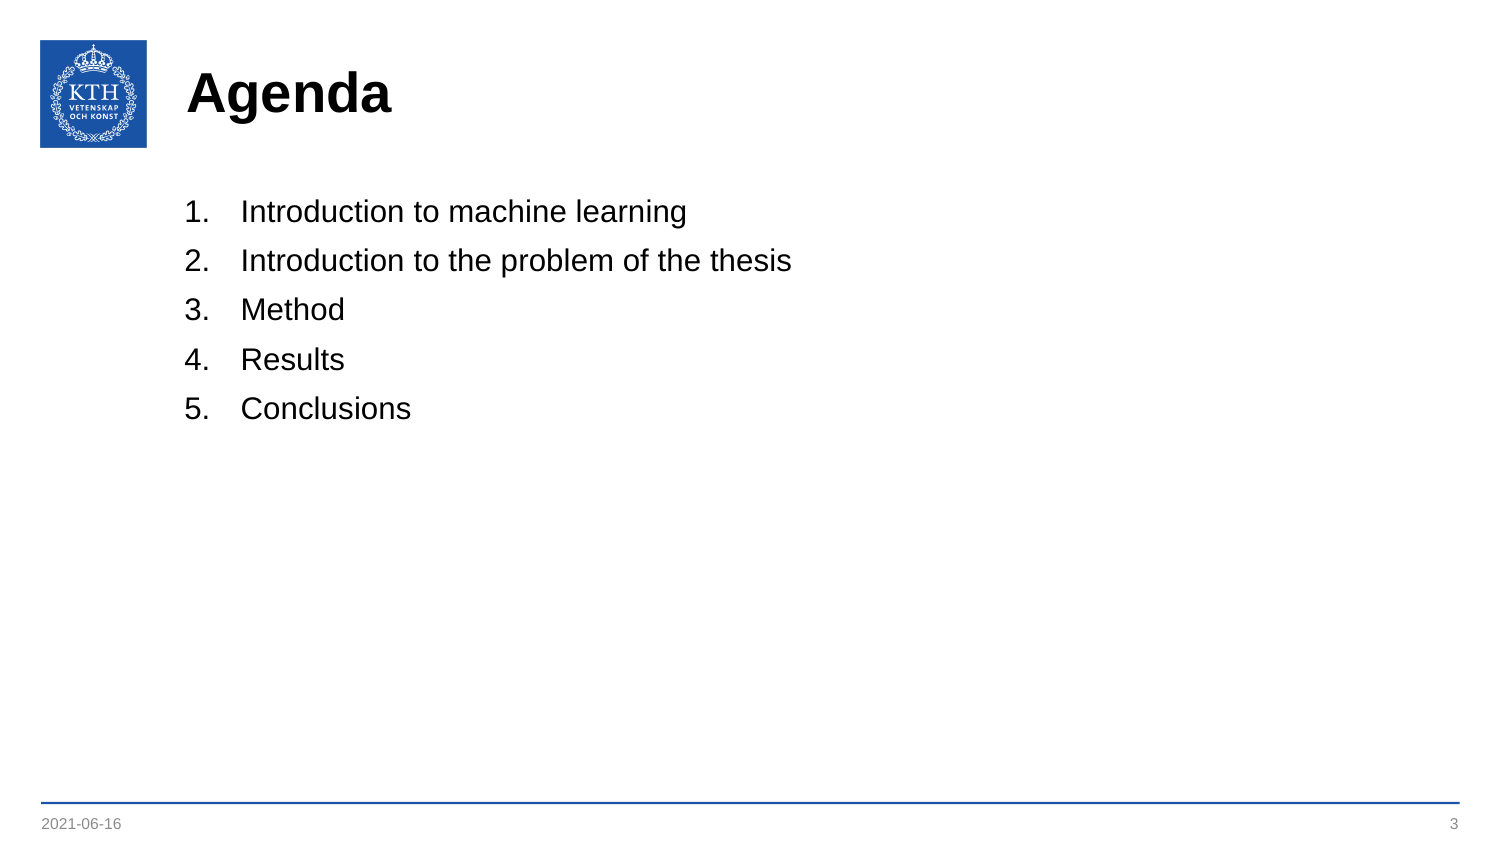

# Agenda
Introduction to machine learning
Introduction to the problem of the thesis
Method
Results
Conclusions
2021-06-16

3